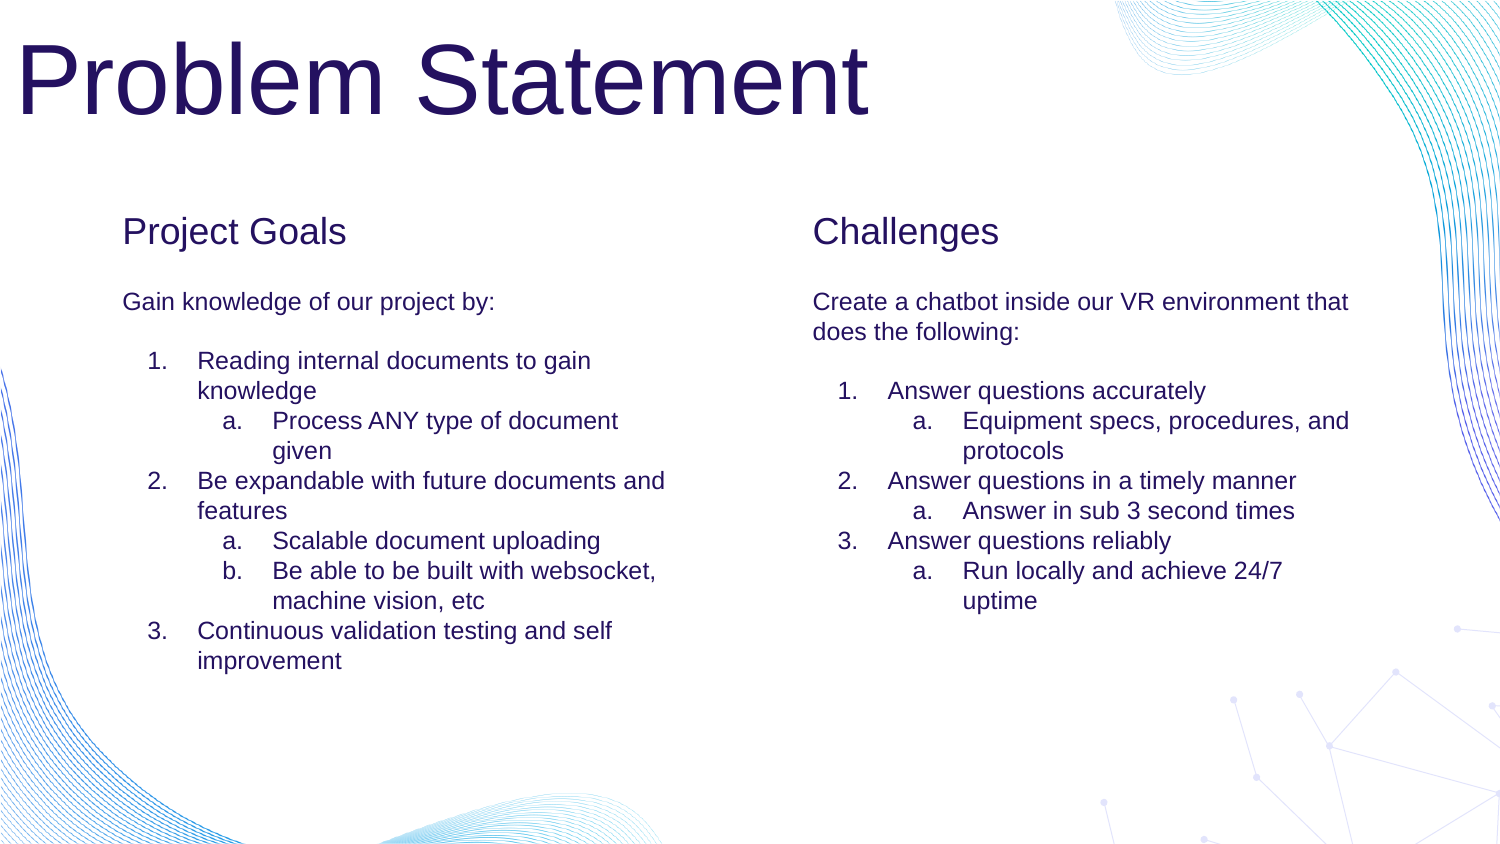

# Problem Statement
Project Goals

Challenges

Gain knowledge of our project by:

Reading internal documents to gain knowledge
Process ANY type of document given
Be expandable with future documents and features
Scalable document uploading
Be able to be built with websocket, machine vision, etc
Continuous validation testing and self improvement

Create a chatbot inside our VR environment that does the following:

Answer questions accurately
Equipment specs, procedures, and protocols
Answer questions in a timely manner
Answer in sub 3 second times
Answer questions reliably
Run locally and achieve 24/7 uptime